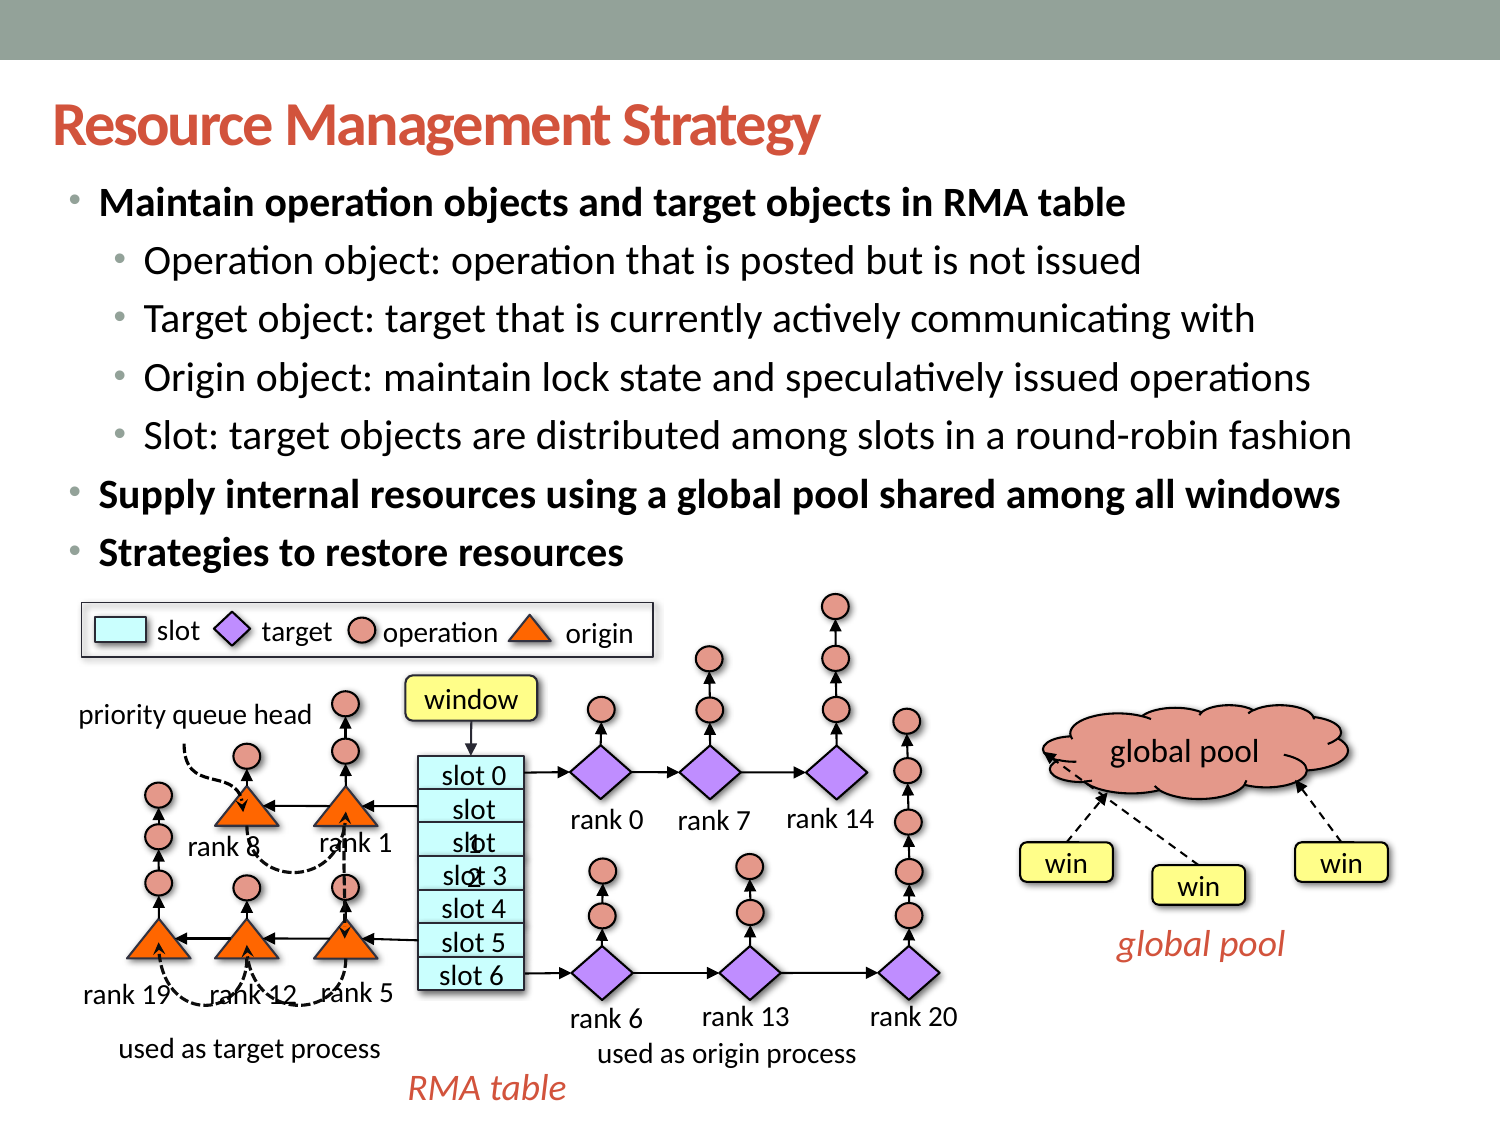

# Resource Management Strategy
Maintain operation objects and target objects in RMA table
Operation object: operation that is posted but is not issued
Target object: target that is currently actively communicating with
Origin object: maintain lock state and speculatively issued operations
Slot: target objects are distributed among slots in a round-robin fashion
Supply internal resources using a global pool shared among all windows
Strategies to restore resources

slot
target
operation
origin

window
priority queue head

slot 0

slot 1

rank 14
rank 0
rank 7

slot 2
rank 1
rank 8

slot 3

slot 4

slot 5

slot 6

rank 5
rank 12
rank 19
rank 13
rank 20
rank 6
used as target process
used as origin process
global pool
win
win
win
global pool
RMA table